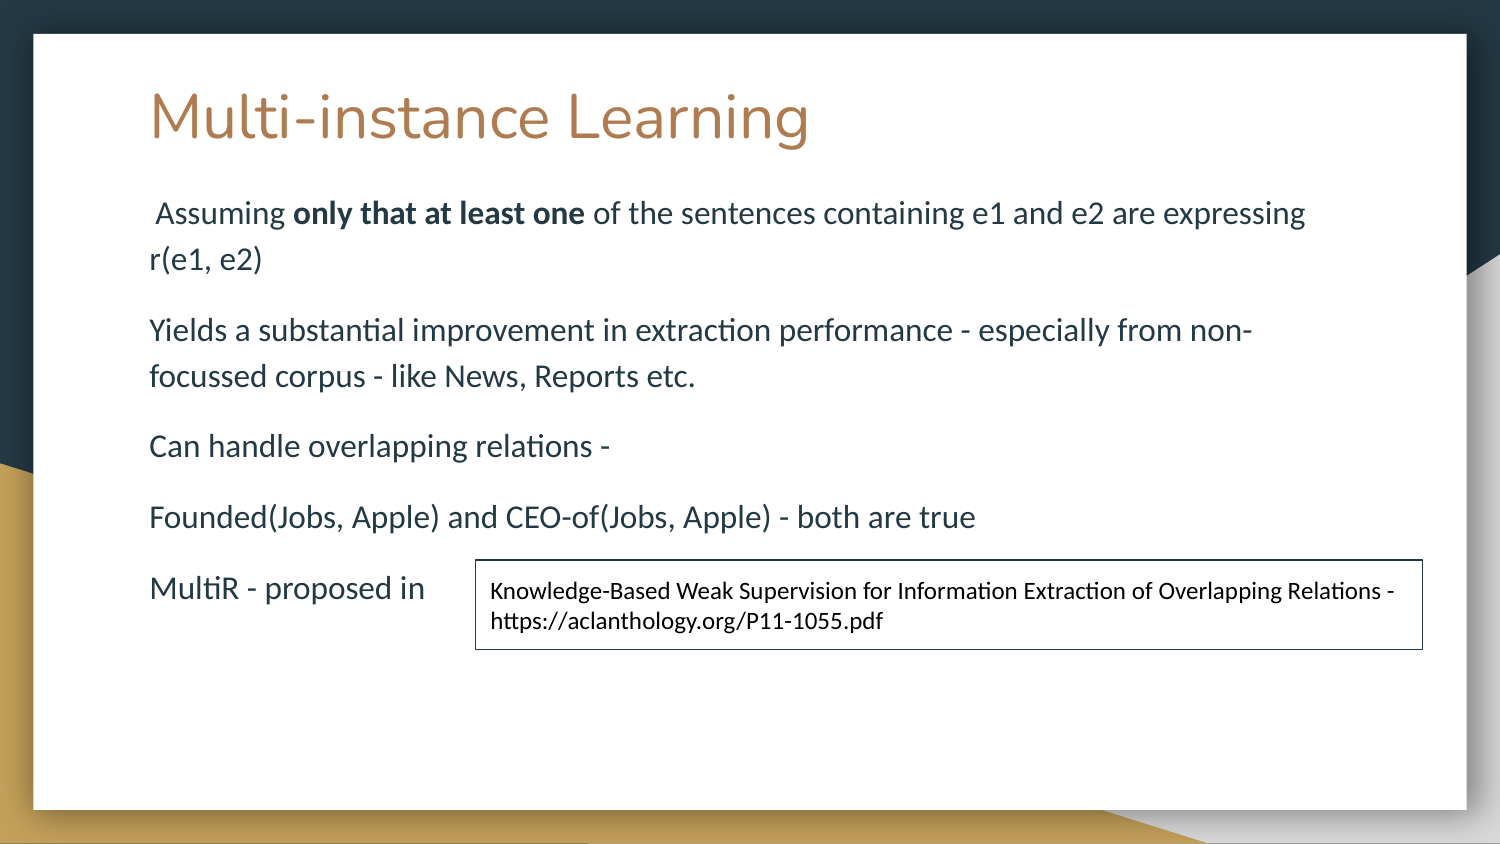

# Multi-instance Learning
 Assuming only that at least one of the sentences containing e1 and e2 are expressing r(e1, e2)
Yields a substantial improvement in extraction performance - especially from non-focussed corpus - like News, Reports etc.
Can handle overlapping relations -
Founded(Jobs, Apple) and CEO-of(Jobs, Apple) - both are true
MultiR - proposed in
Knowledge-Based Weak Supervision for Information Extraction of Overlapping Relations - https://aclanthology.org/P11-1055.pdf